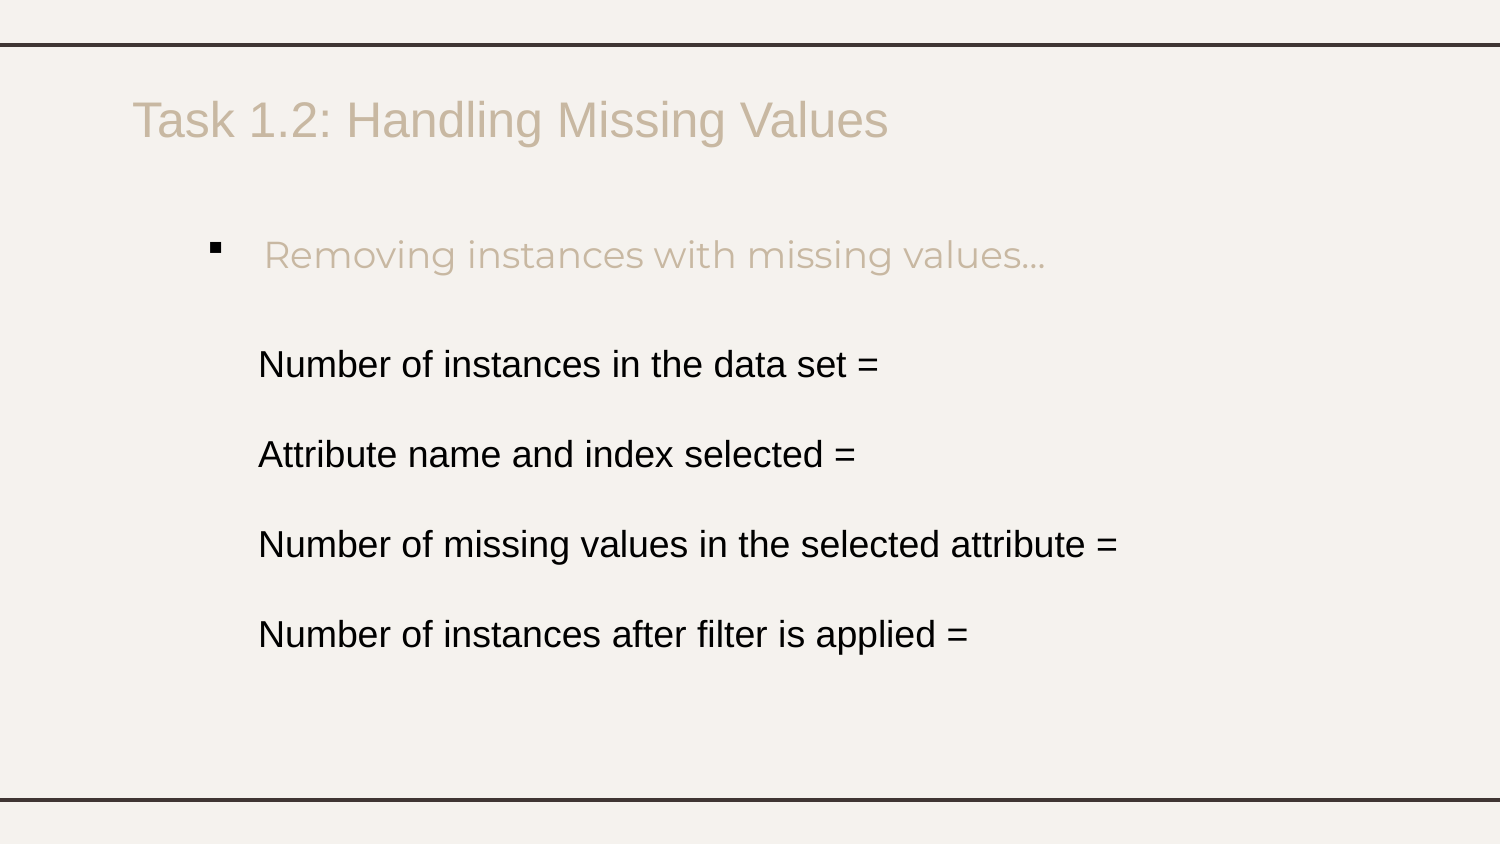

# Task 1.2: Handling Missing Values
Removing instances with missing values…

Number of instances in the data set =

Attribute name and index selected =

Number of missing values in the selected attribute =

Number of instances after filter is applied =